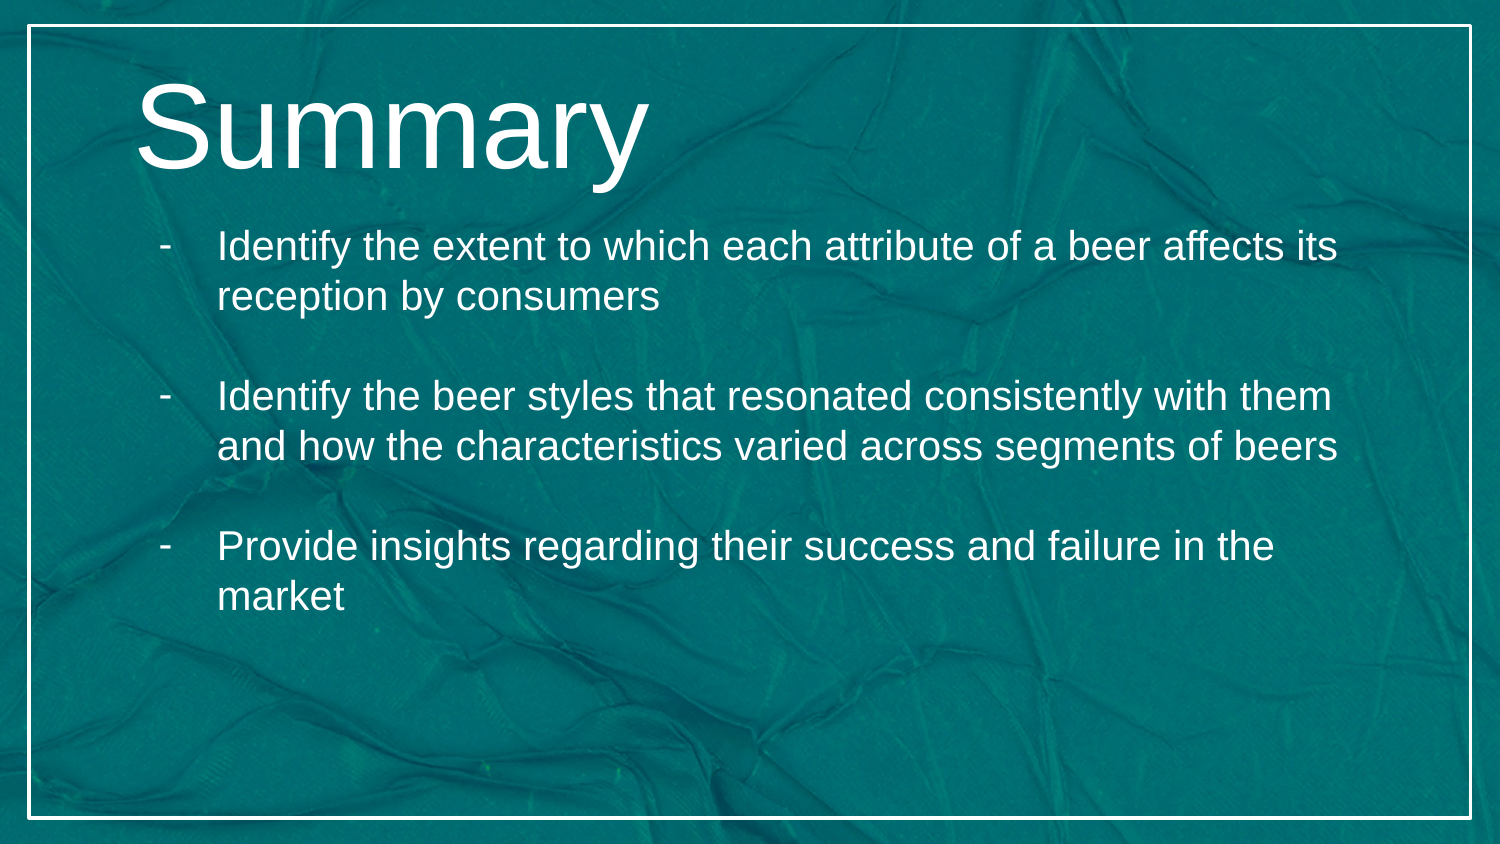

# Summary
Identify the extent to which each attribute of a beer affects its reception by consumers

Identify the beer styles that resonated consistently with them and how the characteristics varied across segments of beers

Provide insights regarding their success and failure in the market